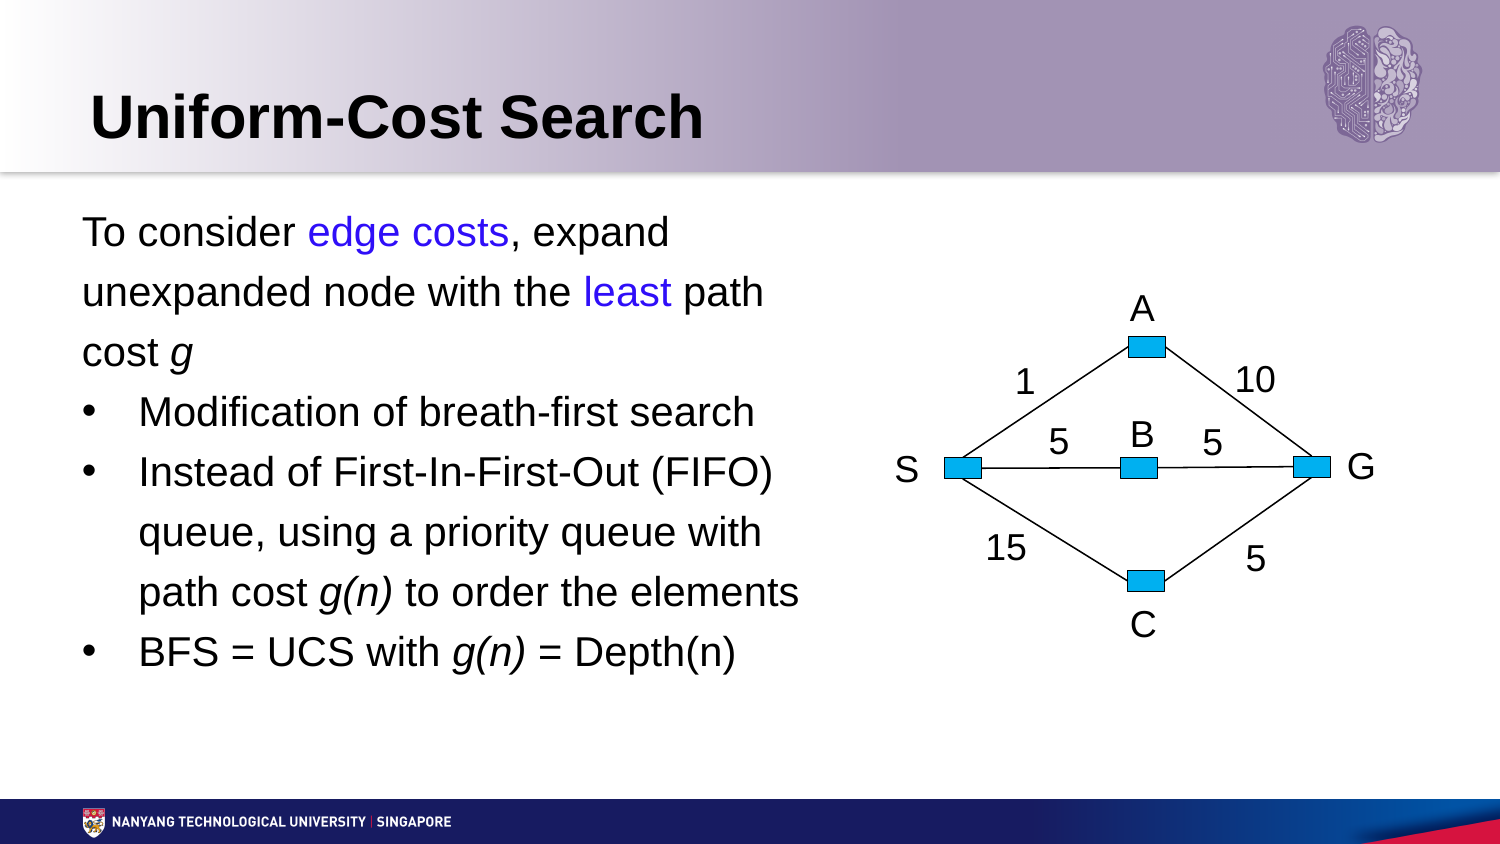

# Uniform-Cost Search
To consider edge costs, expand unexpanded node with the least path cost g
Modification of breath-first search
Instead of First-In-First-Out (FIFO) queue, using a priority queue with path cost g(n) to order the elements
BFS = UCS with g(n) = Depth(n)
A
10
1
B
5
5
G
S
15
5
C